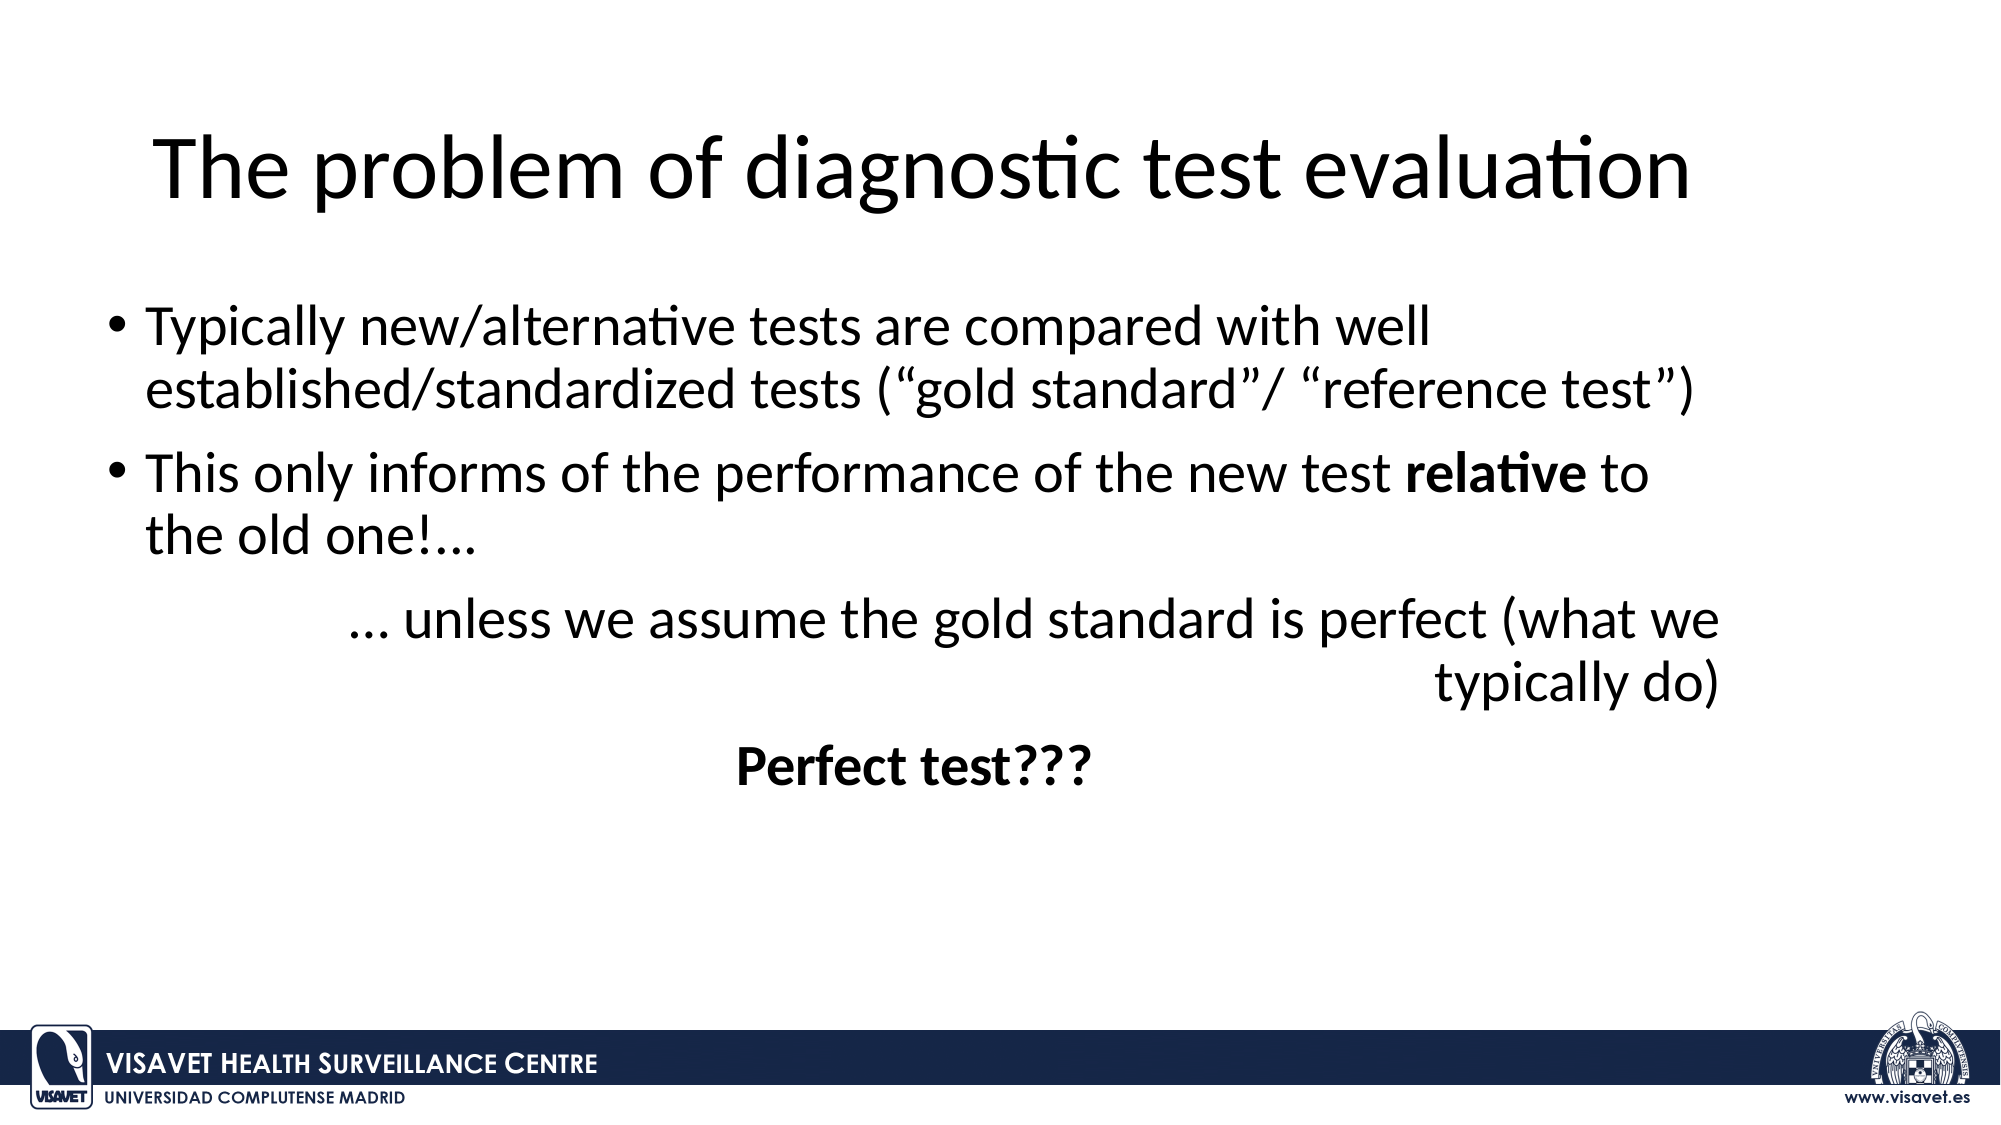

# The problem of diagnostic test evaluation
Typically new/alternative tests are compared with well established/standardized tests (“gold standard”/ “reference test”)
This only informs of the performance of the new test relative to the old one!...
	… unless we assume the gold standard is perfect (what we typically do)
Perfect test???